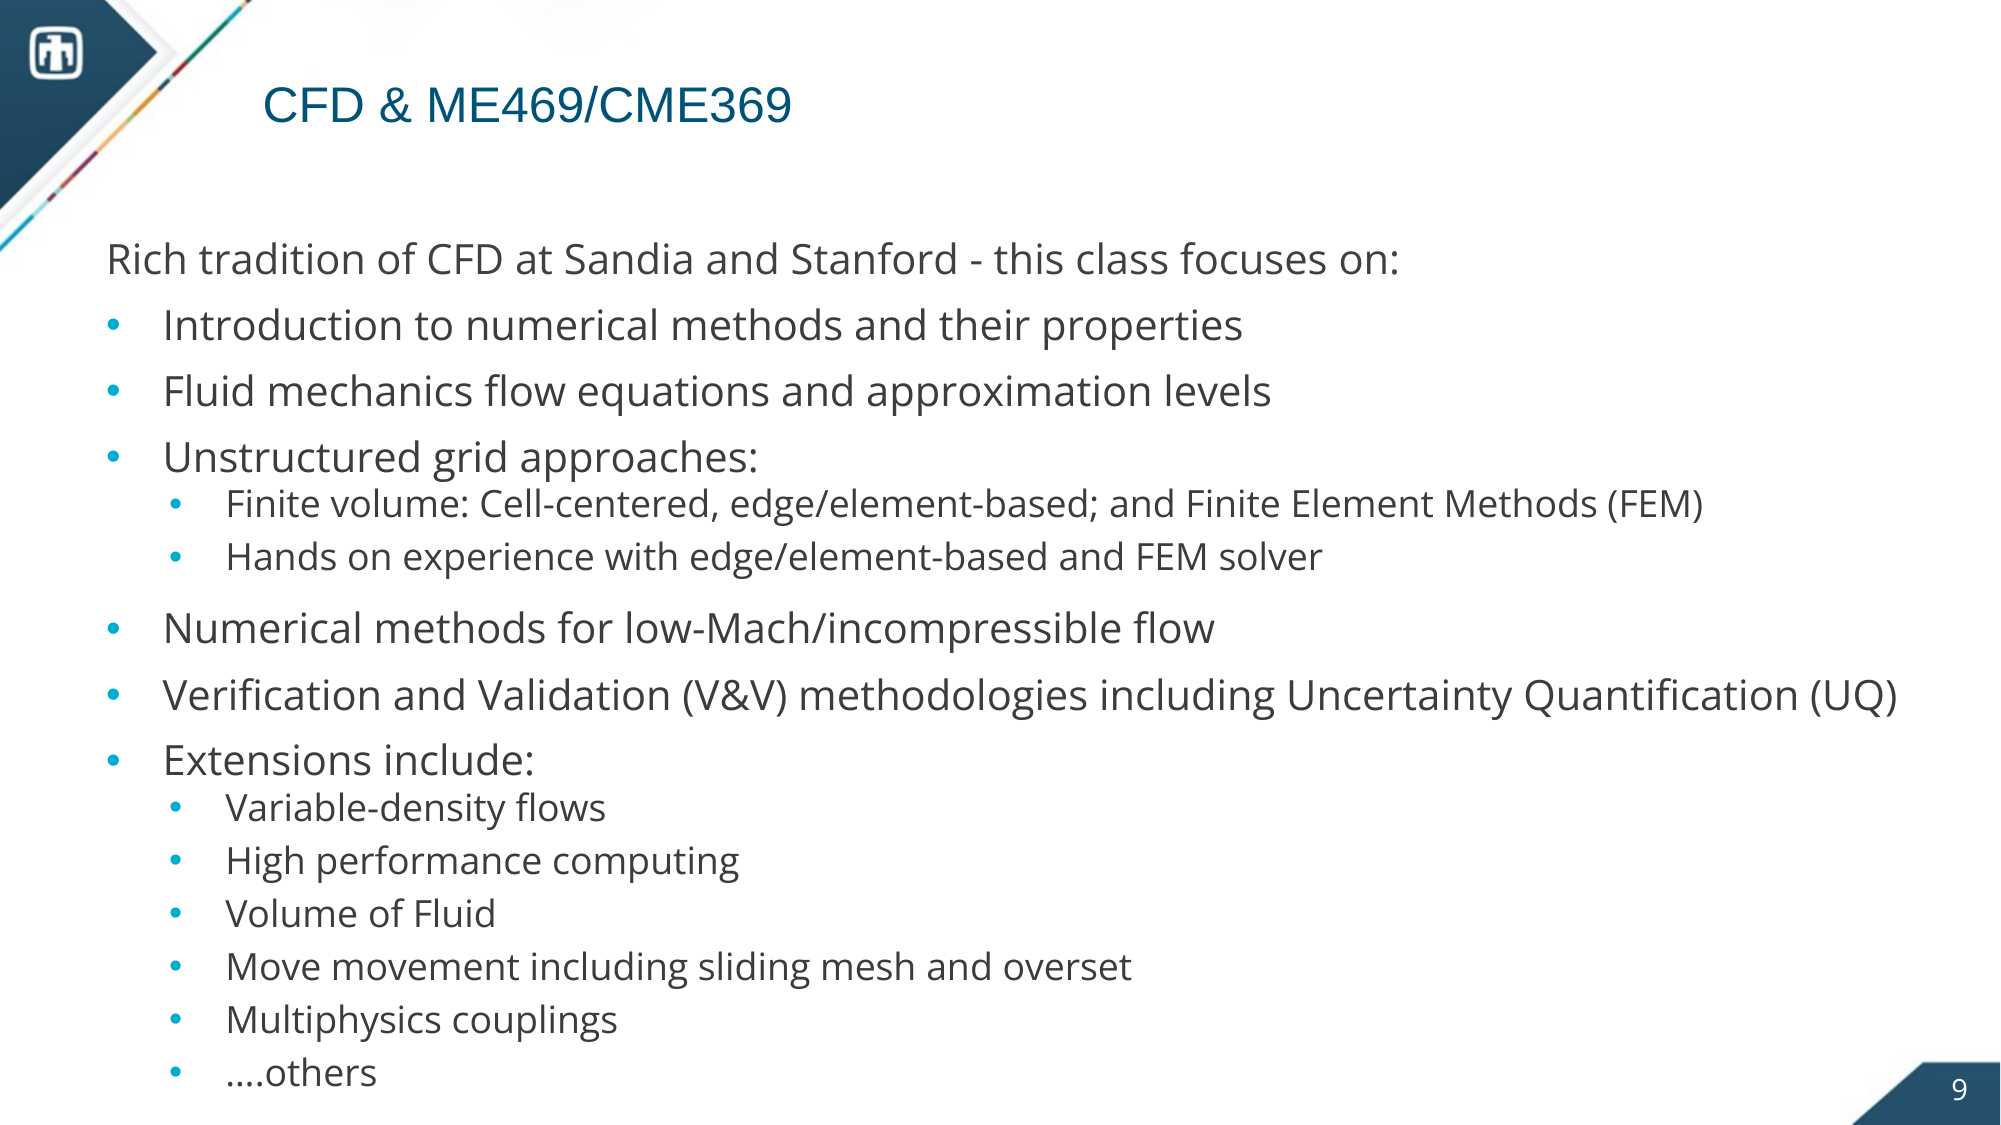

# CFD & ME469/CME369
Rich tradition of CFD at Sandia and Stanford - this class focuses on:
Introduction to numerical methods and their properties
Fluid mechanics flow equations and approximation levels
Unstructured grid approaches:
Finite volume: Cell-centered, edge/element-based; and Finite Element Methods (FEM)
Hands on experience with edge/element-based and FEM solver
Numerical methods for low-Mach/incompressible flow
Verification and Validation (V&V) methodologies including Uncertainty Quantification (UQ)
Extensions include:
Variable-density flows
High performance computing
Volume of Fluid
Move movement including sliding mesh and overset
Multiphysics couplings
….others
9